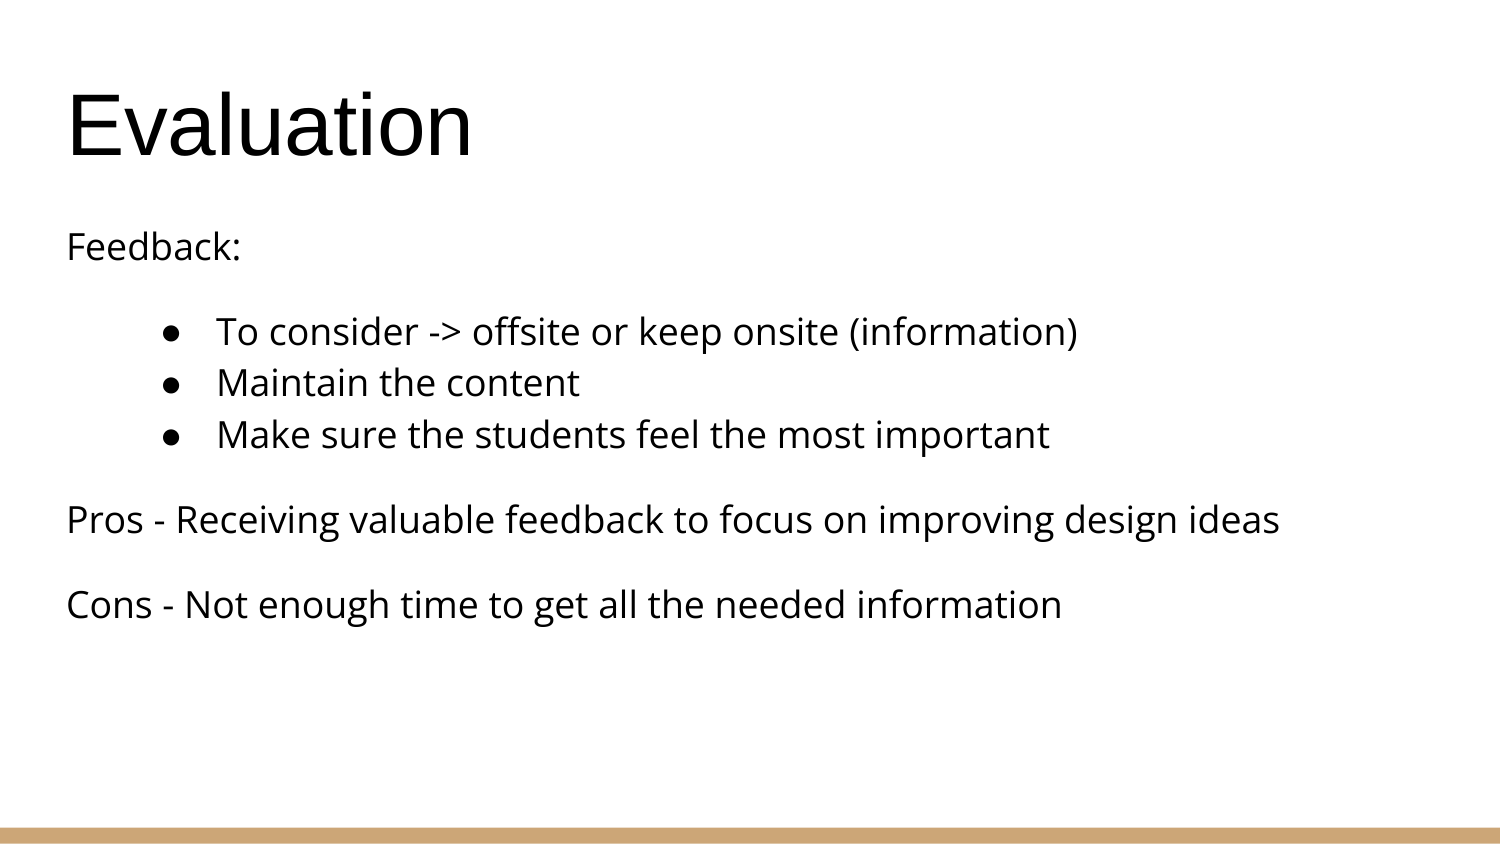

# Evaluation
Feedback:
To consider -> offsite or keep onsite (information)
Maintain the content
Make sure the students feel the most important
Pros - Receiving valuable feedback to focus on improving design ideas
Cons - Not enough time to get all the needed information